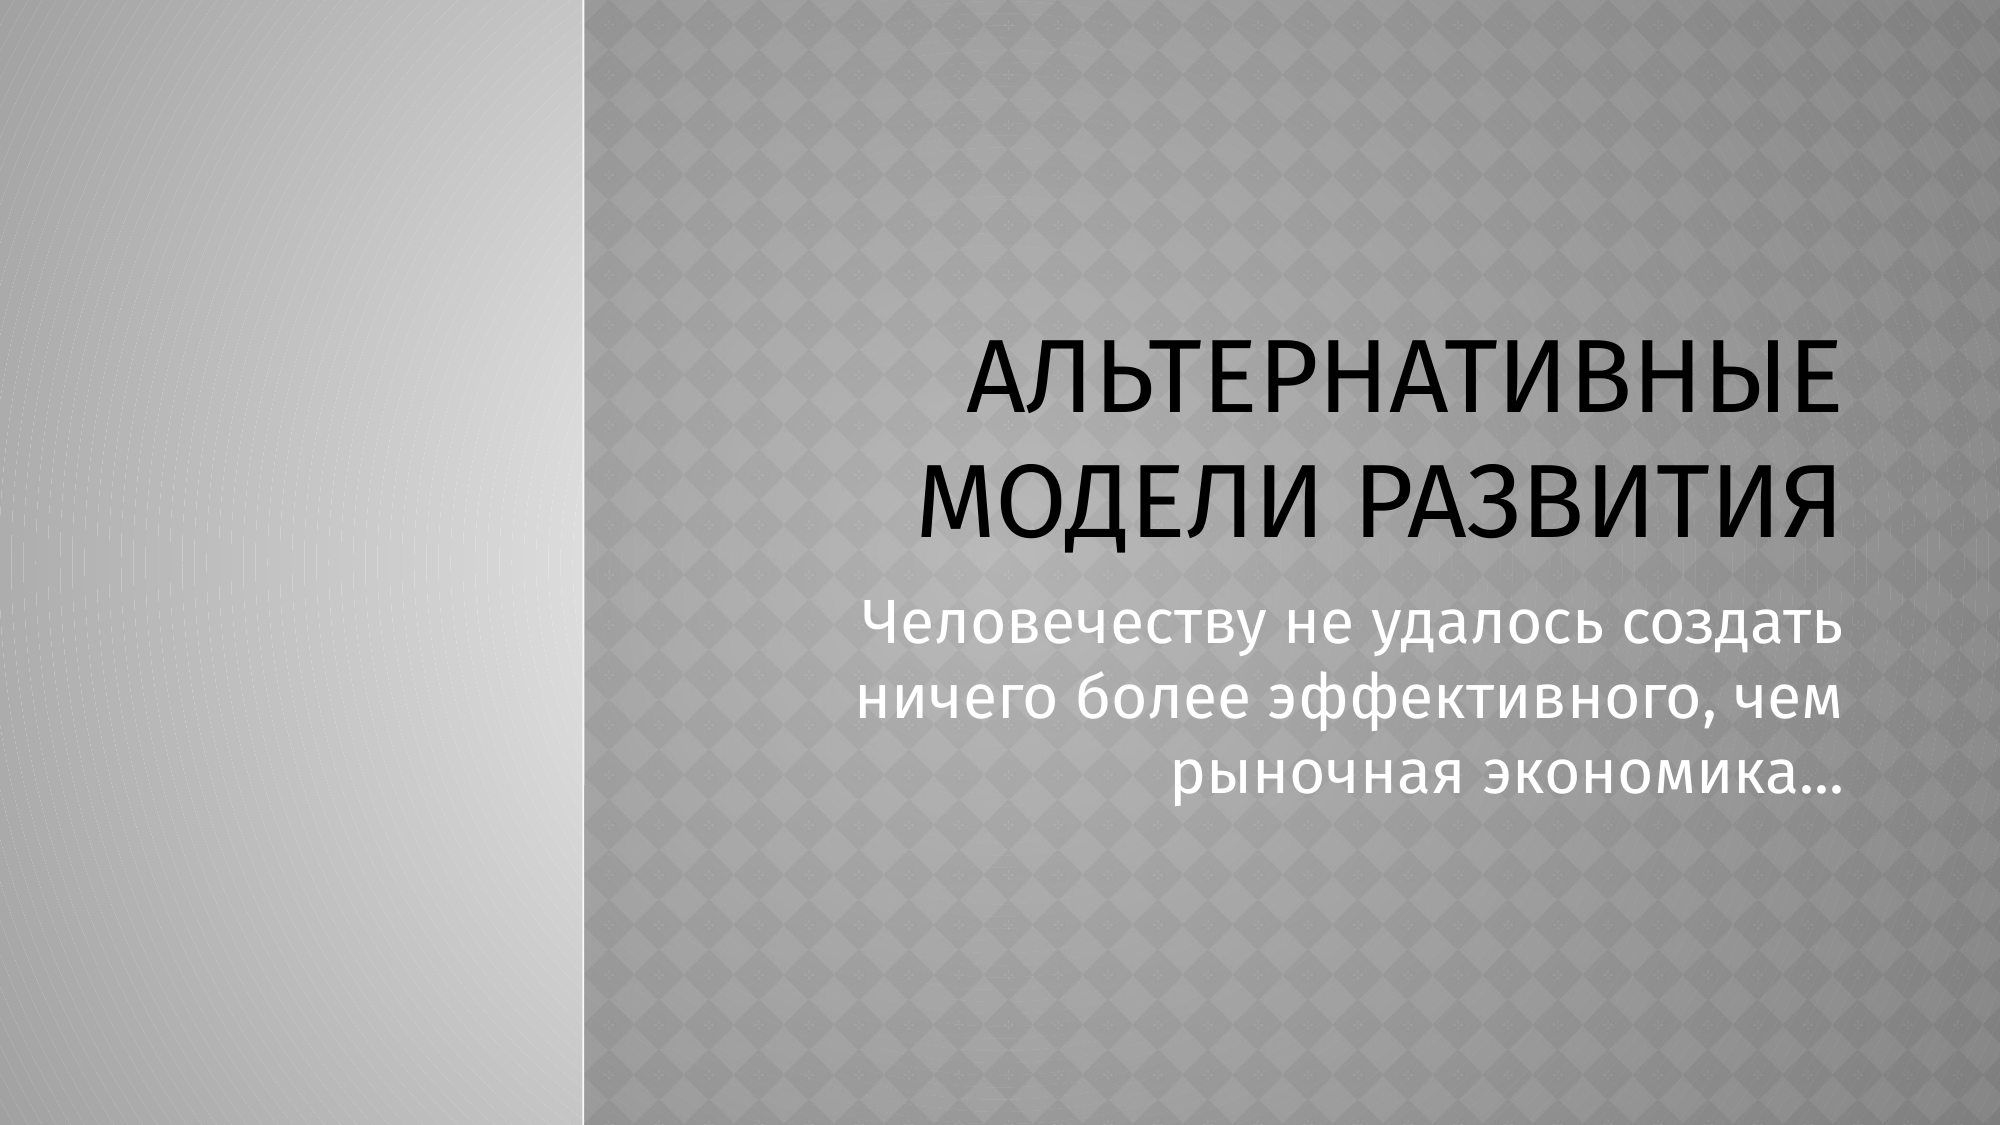

# АЛЬТЕРНАТИВНЫЕ МОДЕЛИ РАЗВИТИЯ
Человечеству не удалось создать ничего более эффективного, чем рыночная экономика...